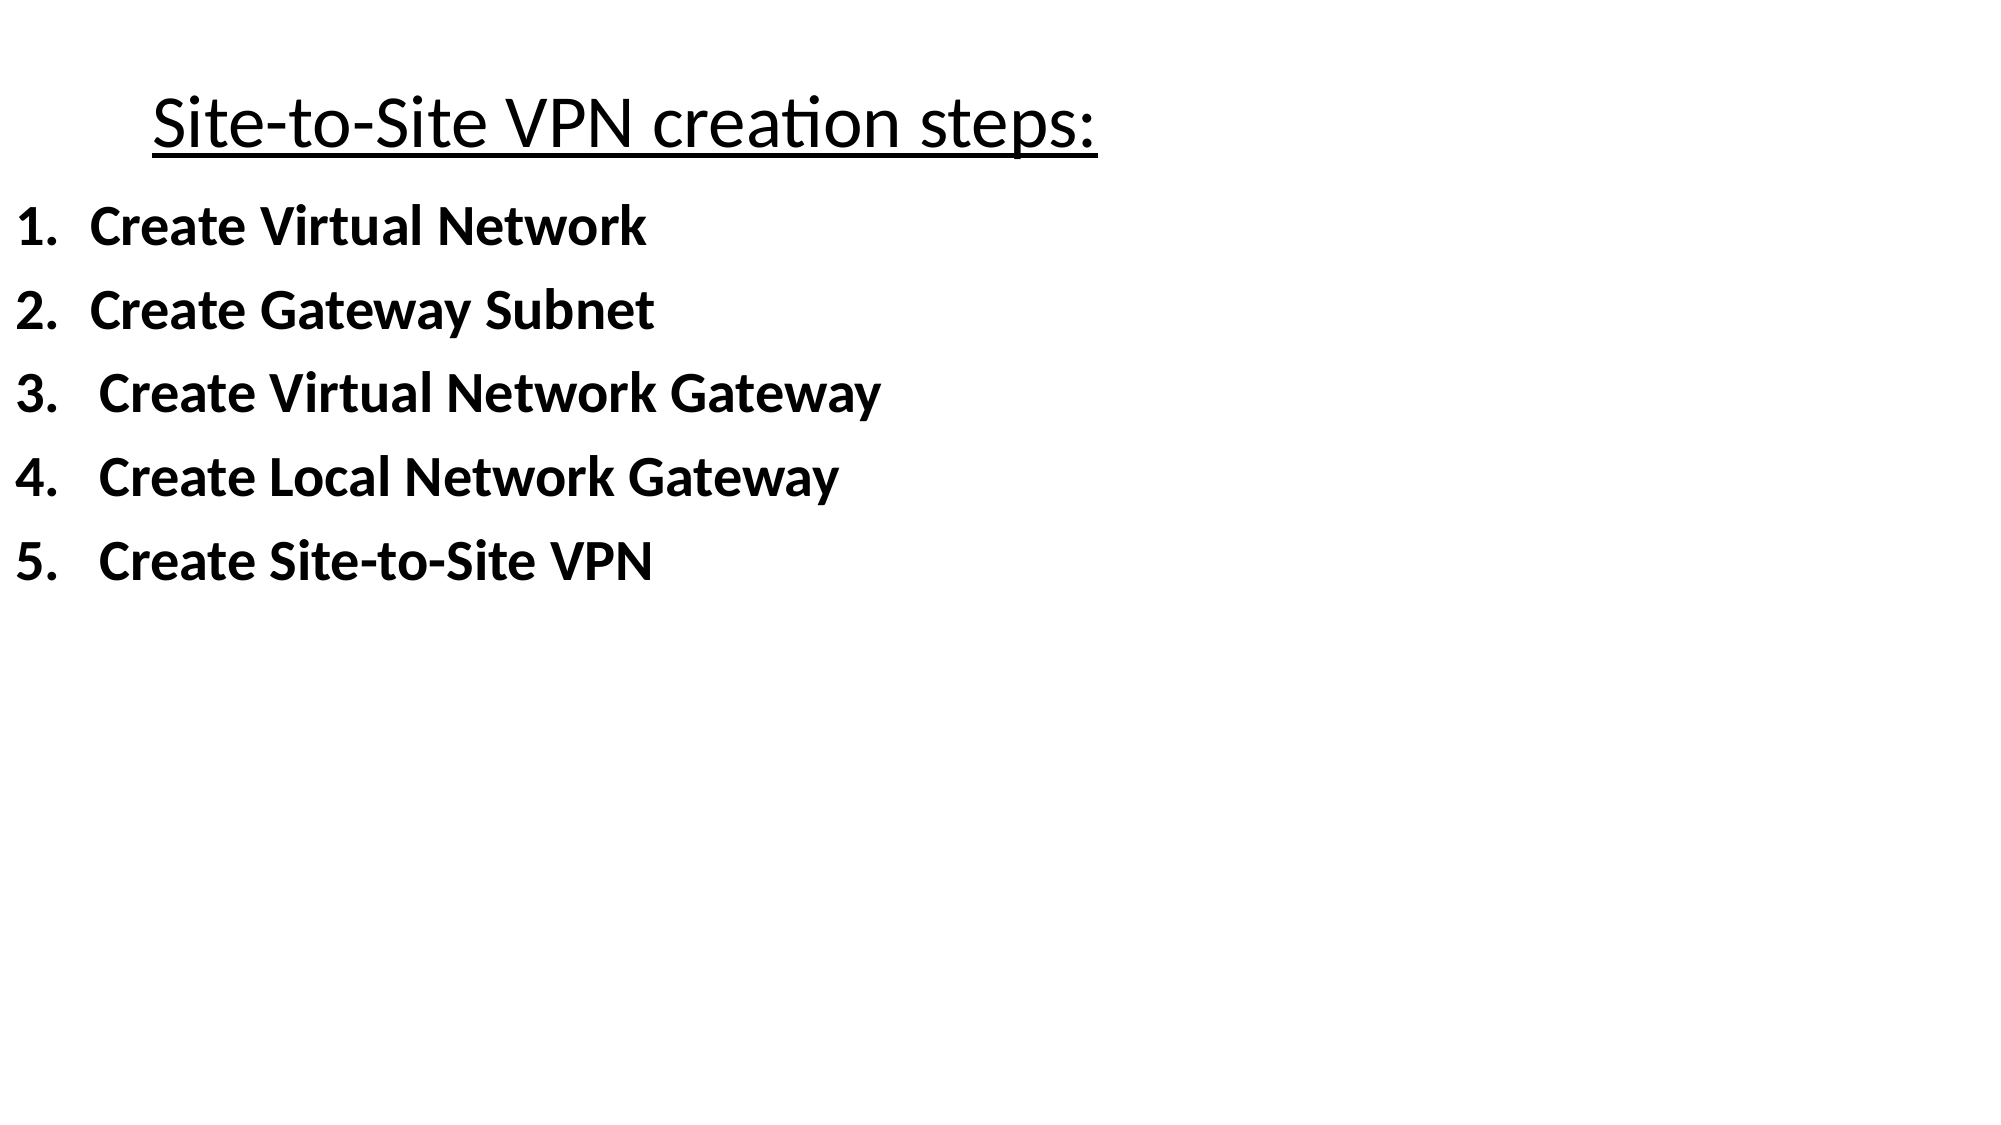

# Site-to-Site VPN creation steps:
Create Virtual Network
Create Gateway Subnet
Create Virtual Network Gateway
Create Local Network Gateway
Create Site-to-Site VPN